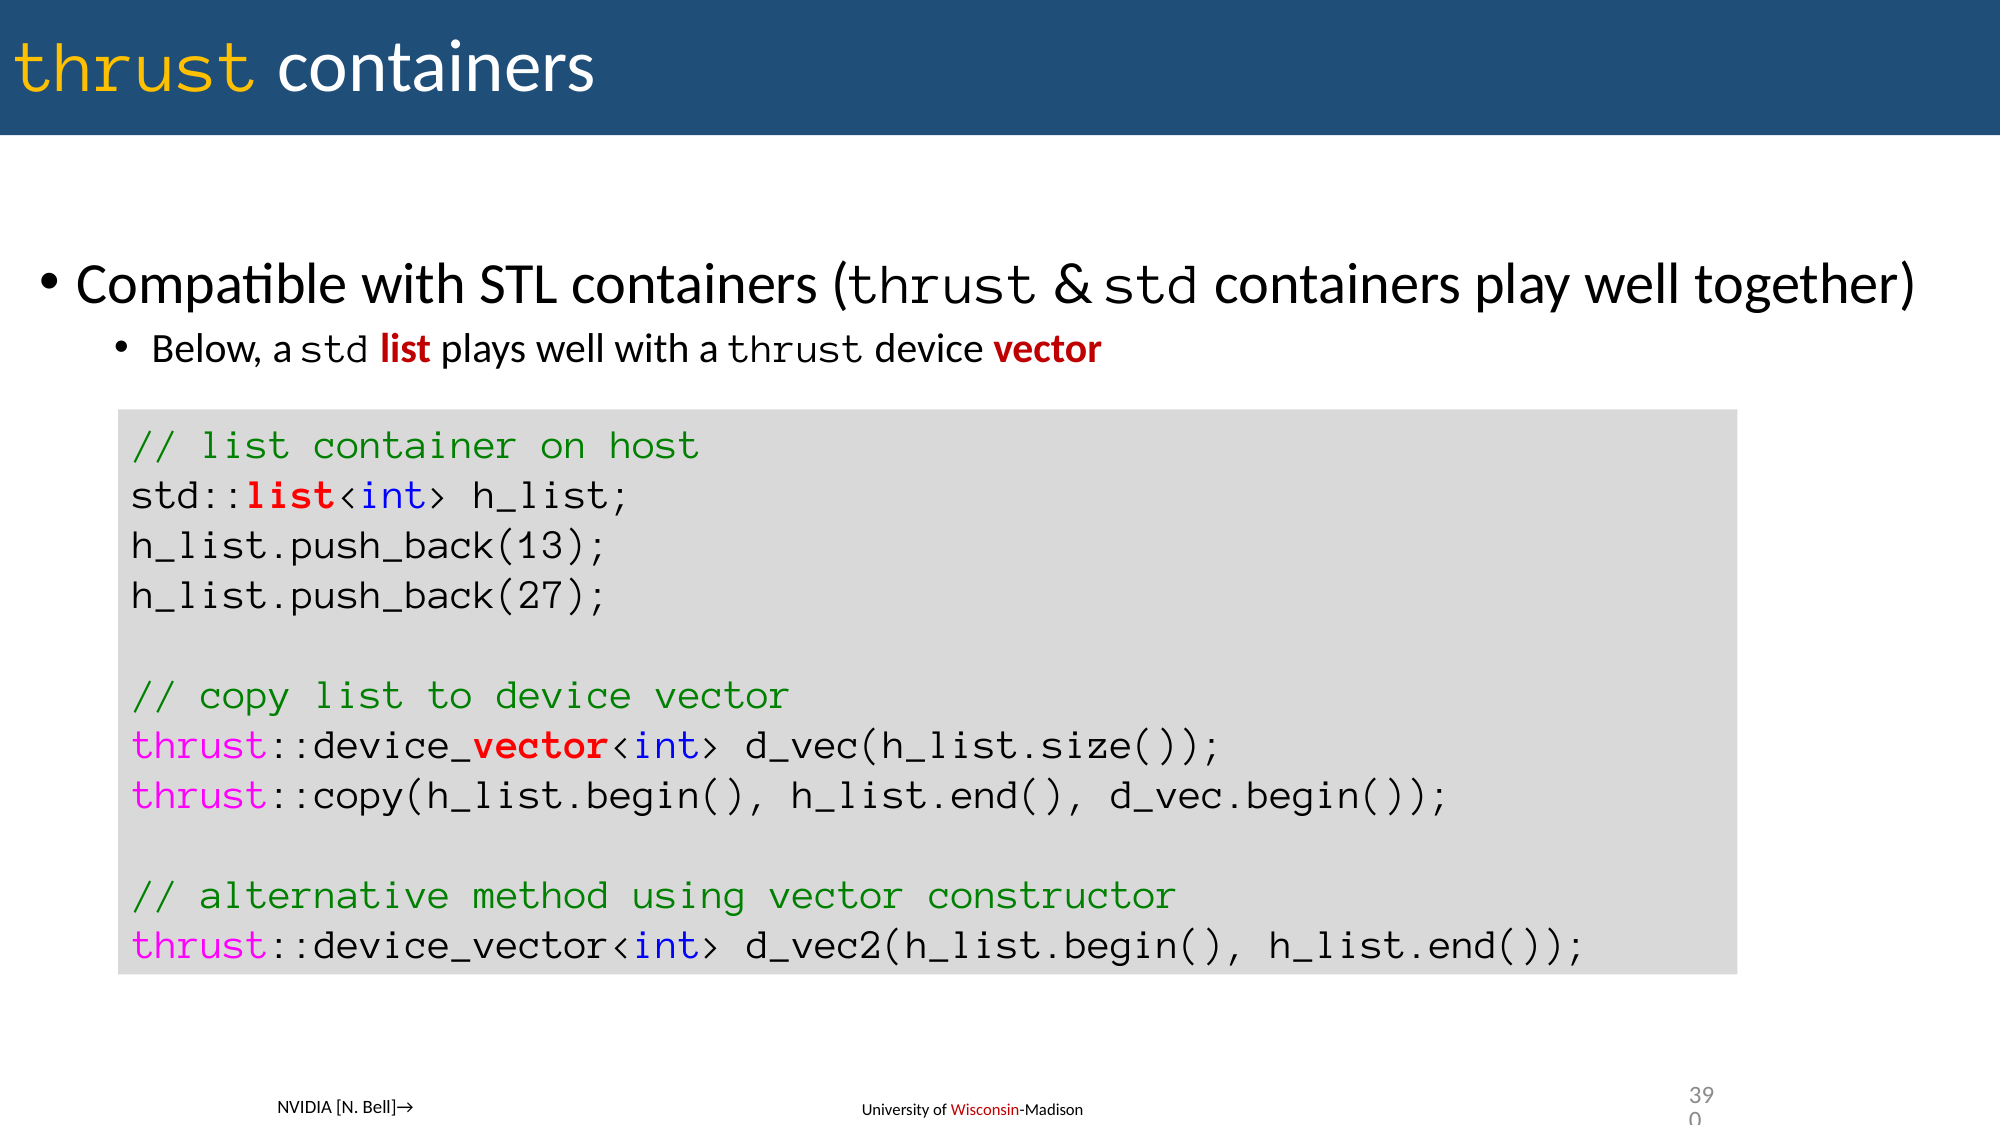

# thrust containers
Compatible with STL containers (thrust & std containers play well together)
Below, a std list plays well with a thrust device vector
// list container on host
std::list<int> h_list;
h_list.push_back(13);
h_list.push_back(27);

// copy list to device vector
thrust::device_vector<int> d_vec(h_list.size());
thrust::copy(h_list.begin(), h_list.end(), d_vec.begin());

// alternative method using vector constructor
thrust::device_vector<int> d_vec2(h_list.begin(), h_list.end());
390
NVIDIA [N. Bell]→